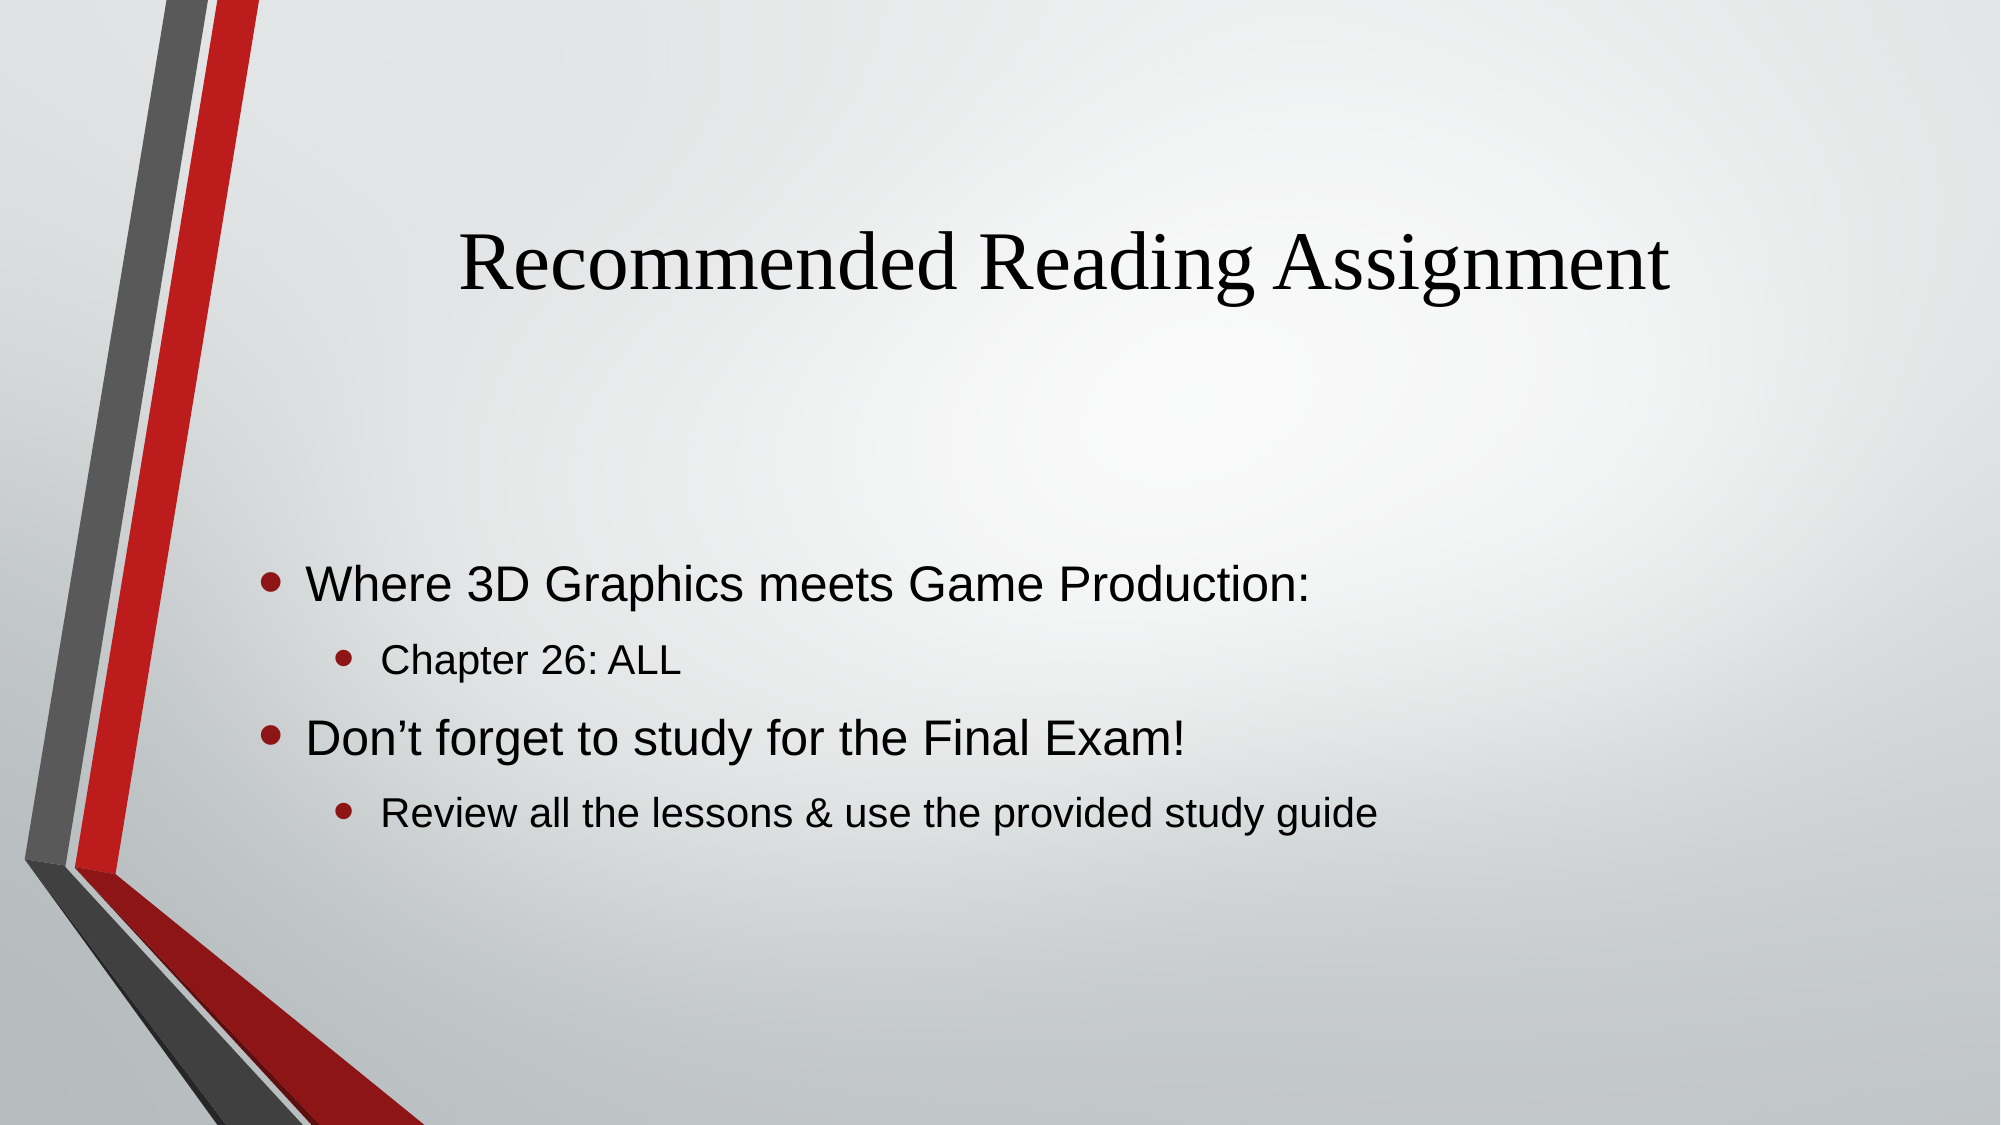

# Recommended Reading Assignment
Where 3D Graphics meets Game Production:
Chapter 26: ALL
Don’t forget to study for the Final Exam!
Review all the lessons & use the provided study guide